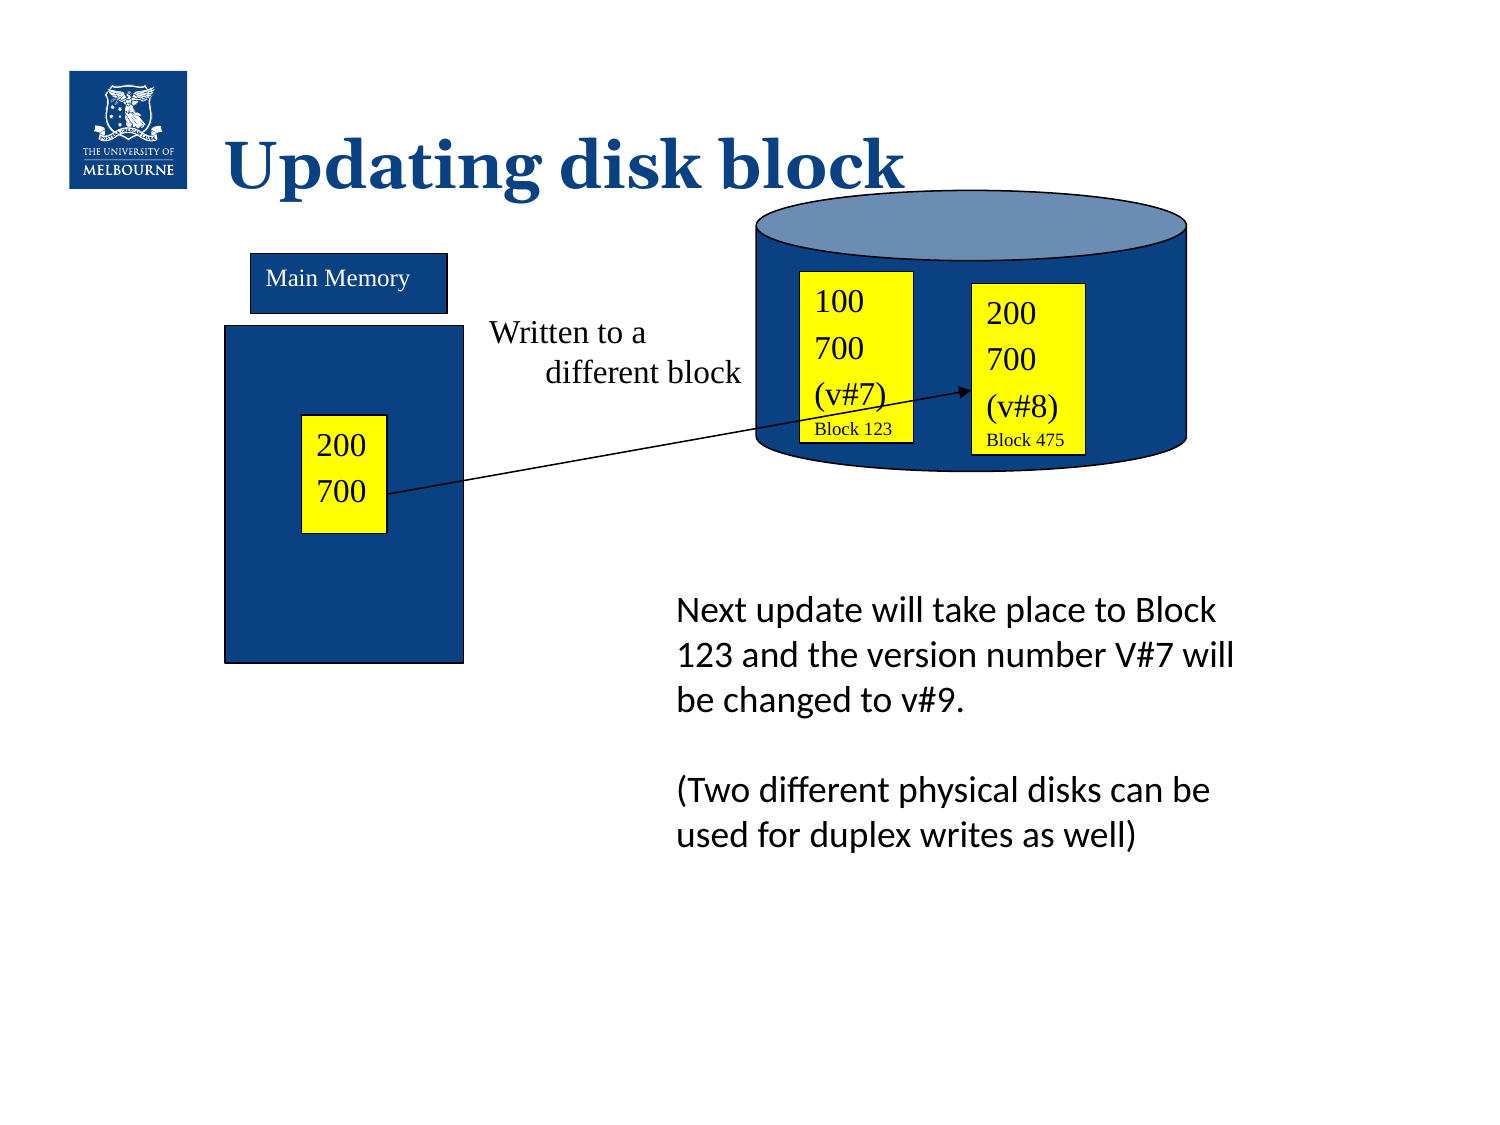

# Updating disk block

Main Memory
100
700
(v#7)
Block 123
200
700
(v#8)
Block 475
Written to a different block

200
700
Next update will take place to Block 123 and the version number V#7 will be changed to v#9.

(Two different physical disks can be used for duplex writes as well)